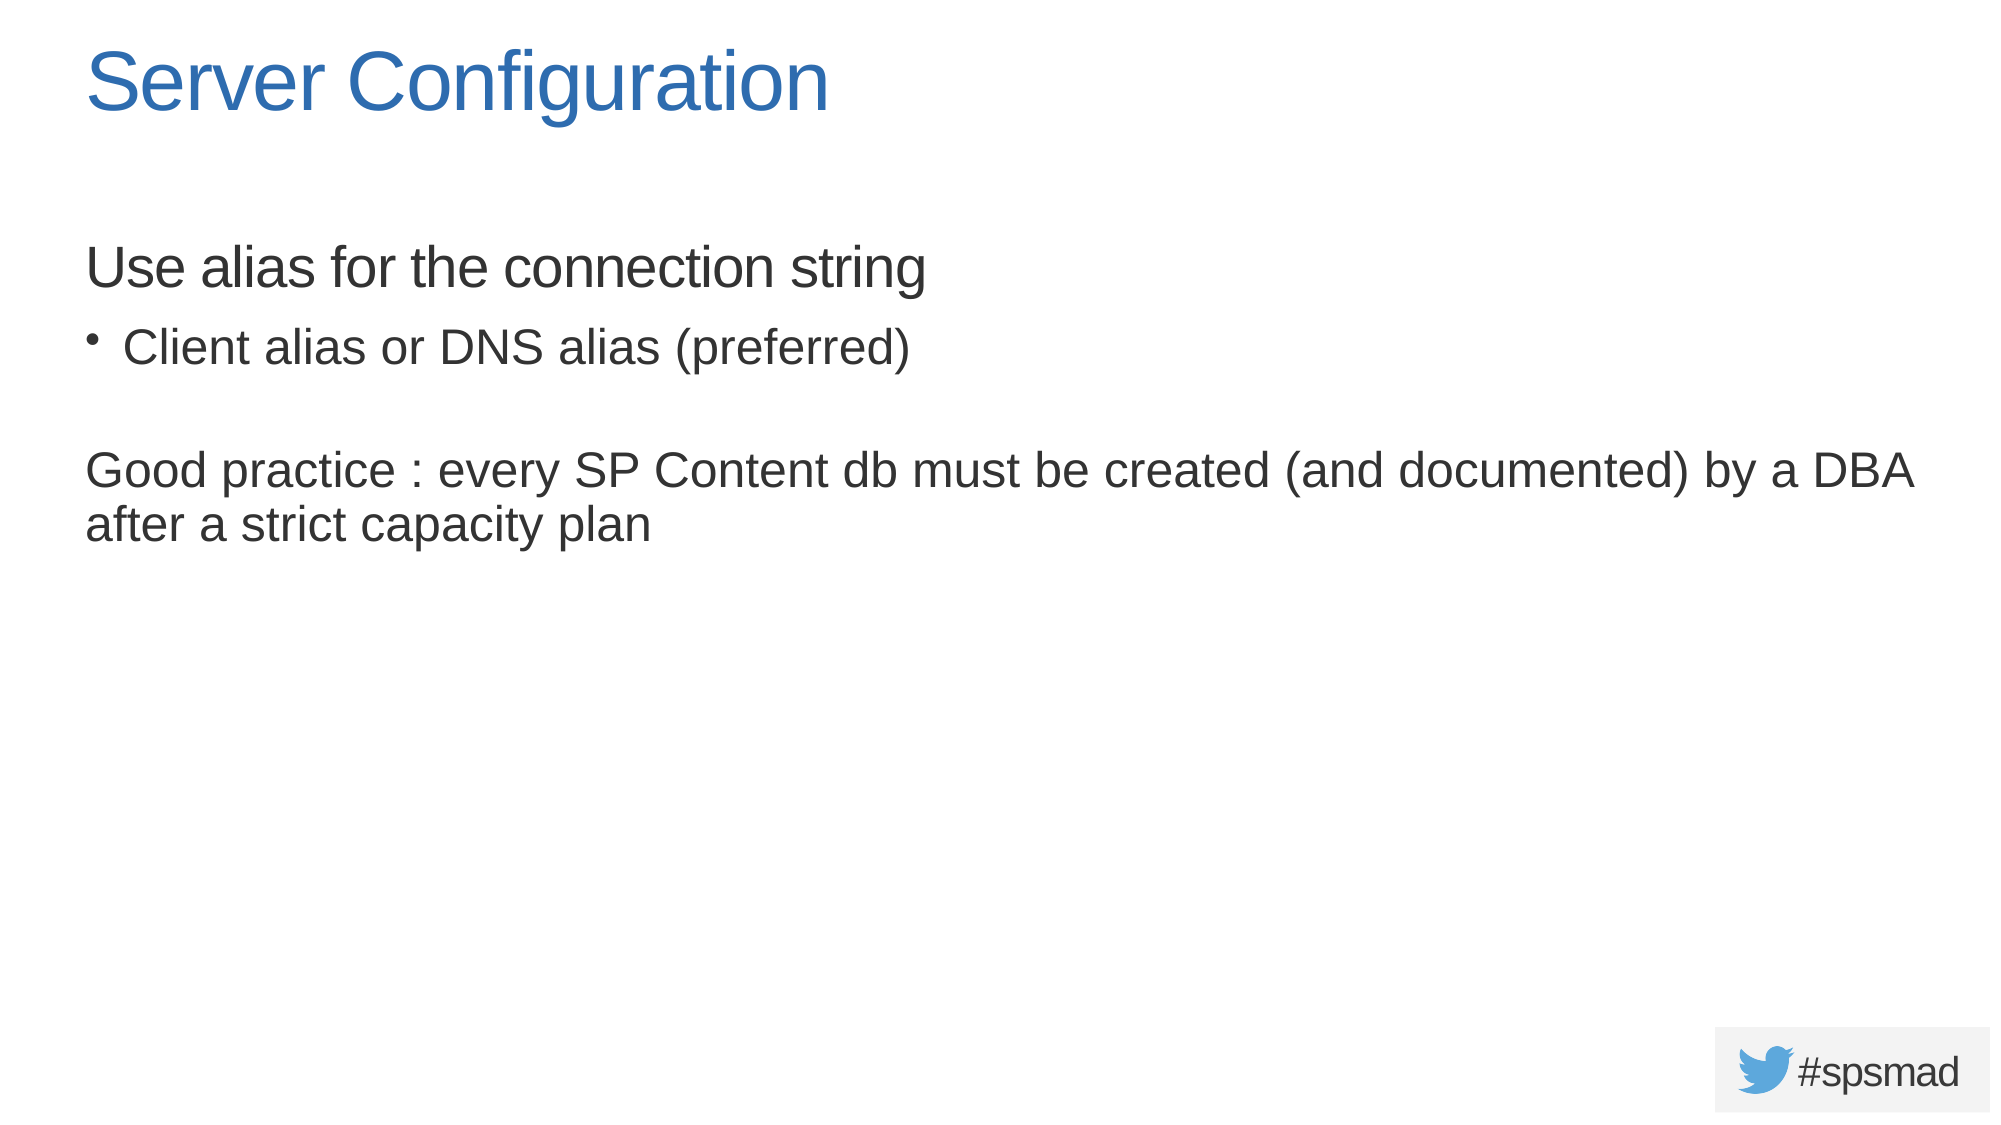

# Server Configuration
Use alias for the connection string
Client alias or DNS alias (preferred)

Good practice : every SP Content db must be created (and documented) by a DBA after a strict capacity plan